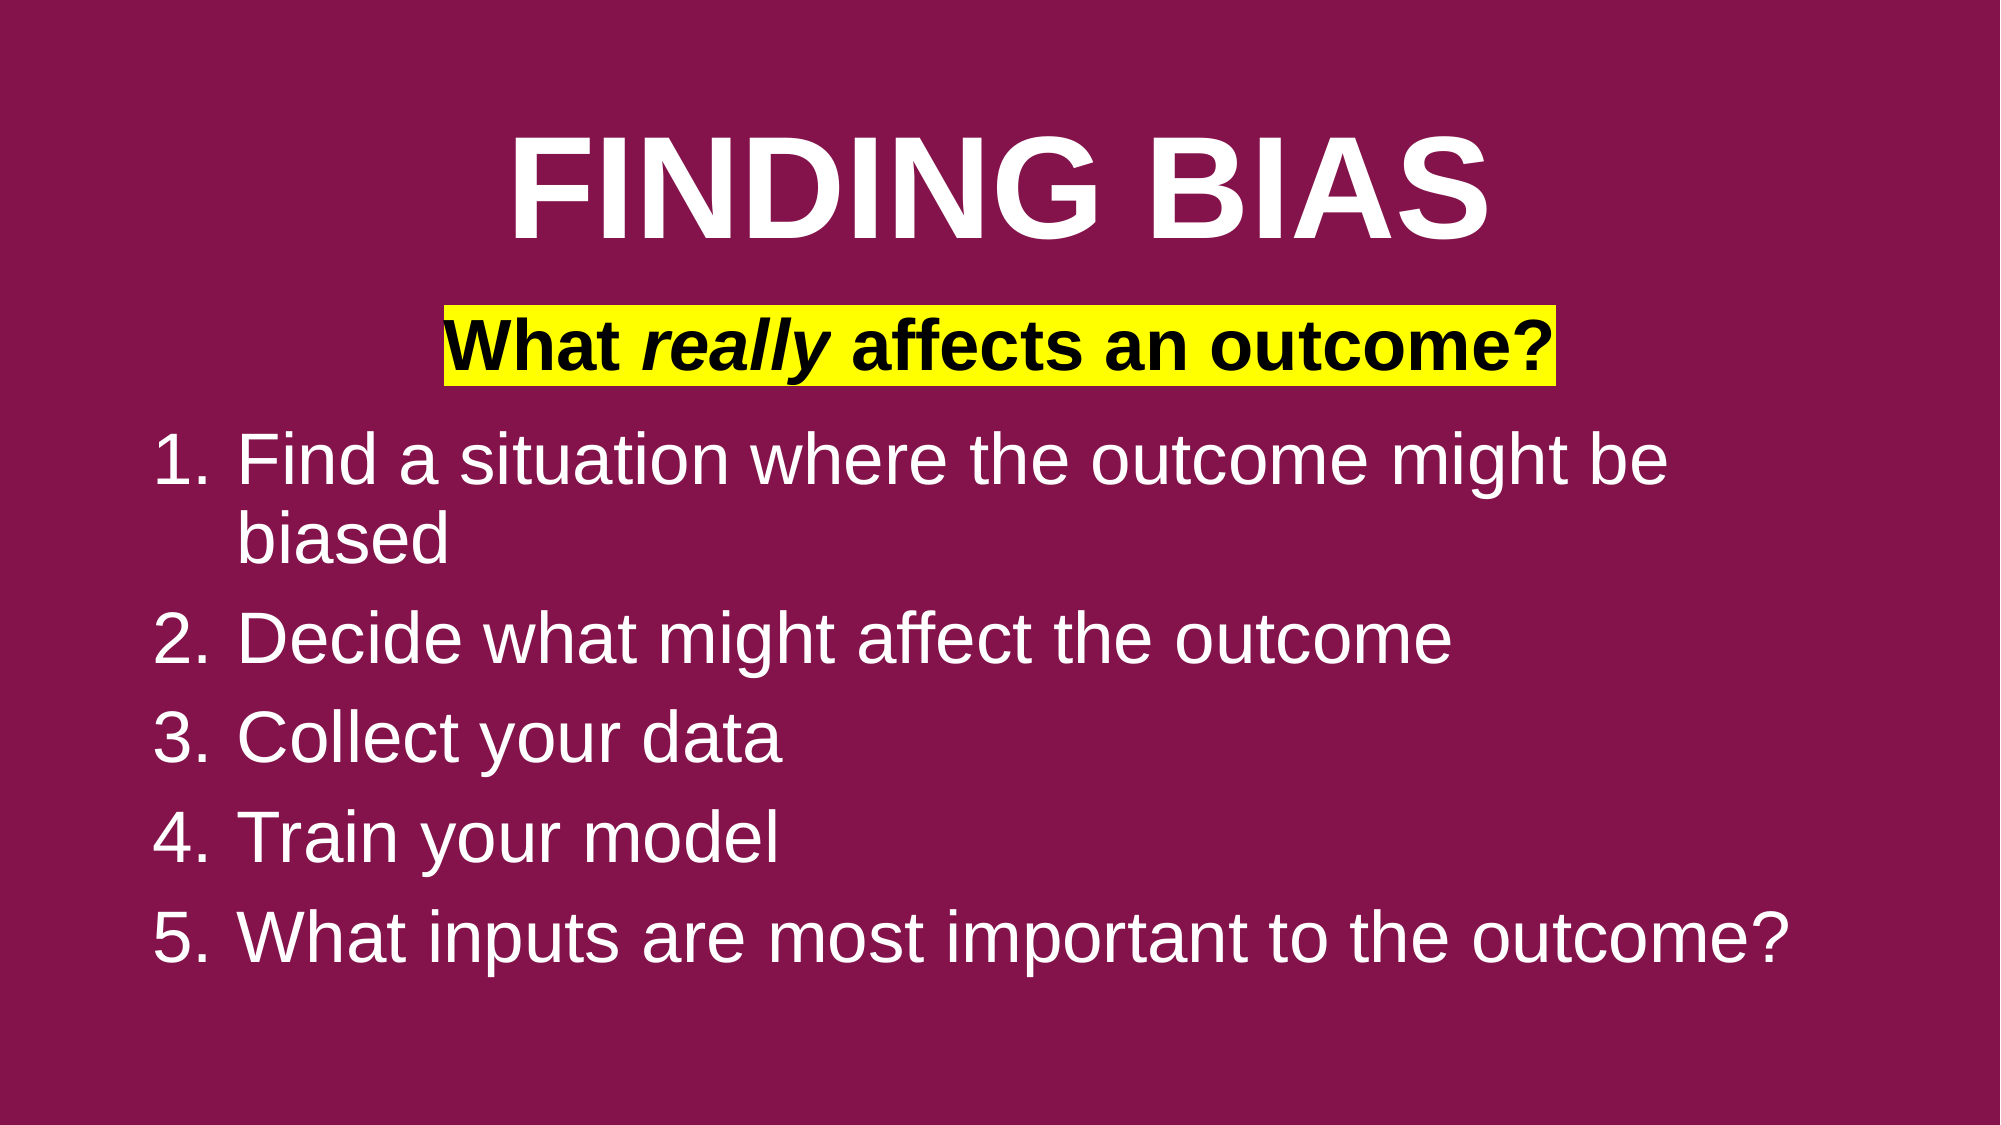

# Finding bias
What really affects an outcome?
Find a situation where the outcome might be biased
Decide what might affect the outcome
Collect your data
Train your model
What inputs are most important to the outcome?